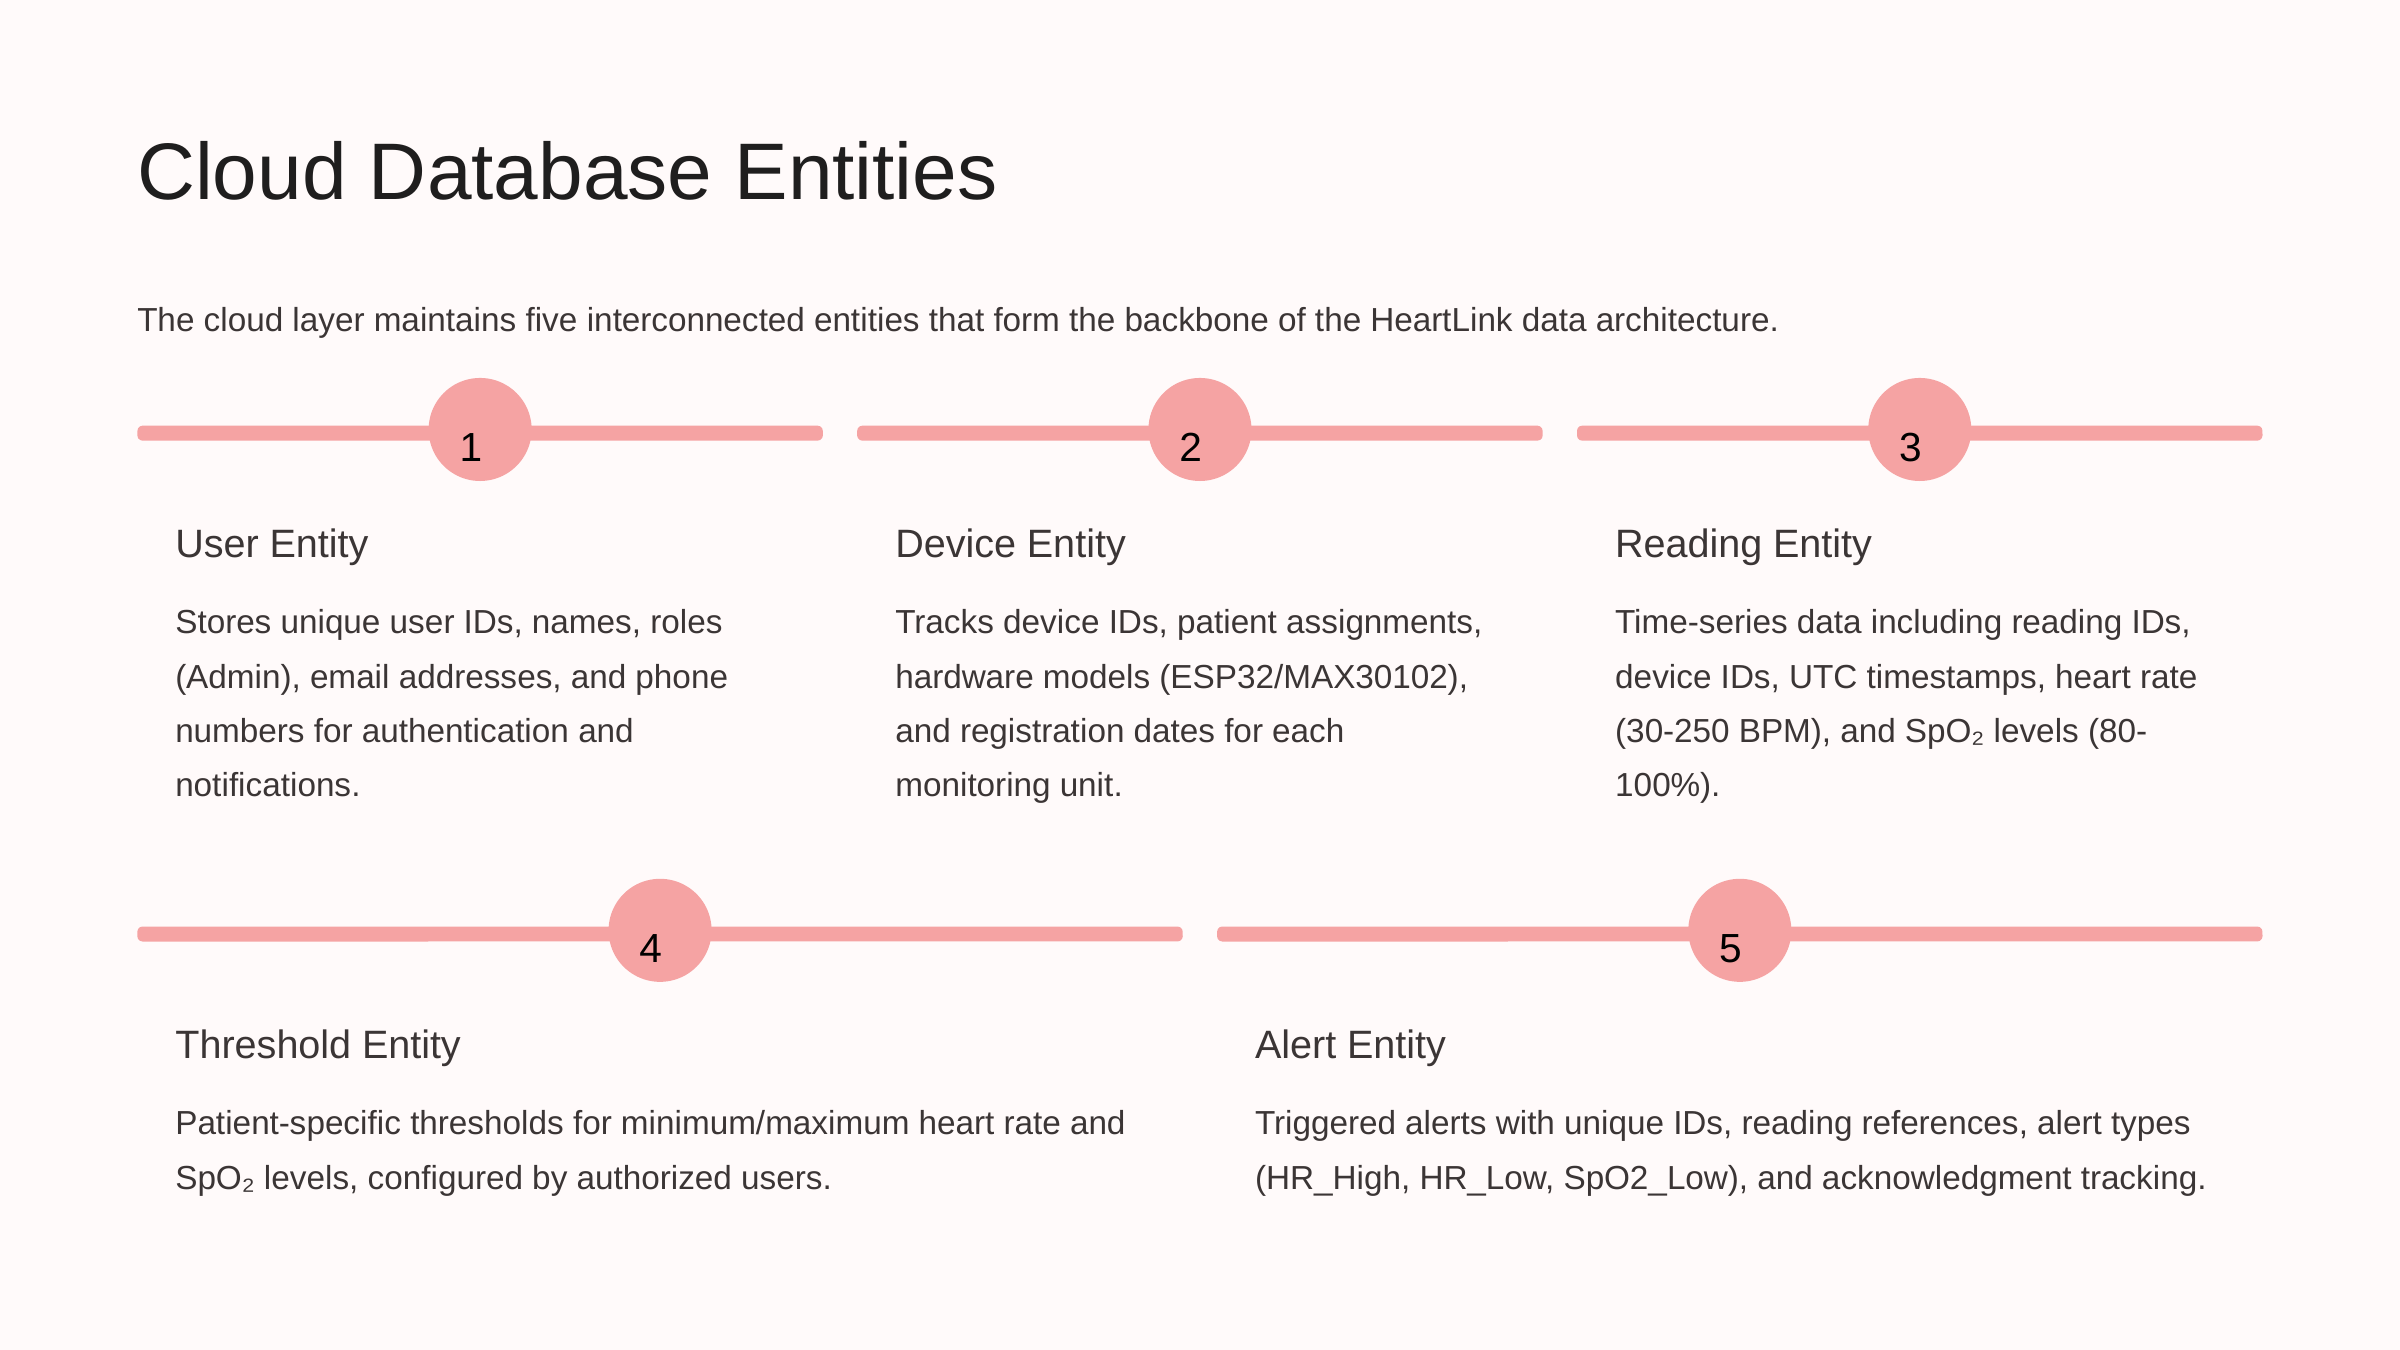

Cloud Database Entities
The cloud layer maintains five interconnected entities that form the backbone of the HeartLink data architecture.

1
2
3

User Entity
Device Entity
Reading Entity
Stores unique user IDs, names, roles (Admin), email addresses, and phone numbers for authentication and notifications.
Tracks device IDs, patient assignments, hardware models (ESP32/MAX30102), and registration dates for each monitoring unit.
Time-series data including reading IDs, device IDs, UTC timestamps, heart rate (30-250 BPM), and SpO₂ levels (80-100%).

4
5

Threshold Entity
Alert Entity
Patient-specific thresholds for minimum/maximum heart rate and SpO₂ levels, configured by authorized users.
Triggered alerts with unique IDs, reading references, alert types (HR_High, HR_Low, SpO2_Low), and acknowledgment tracking.